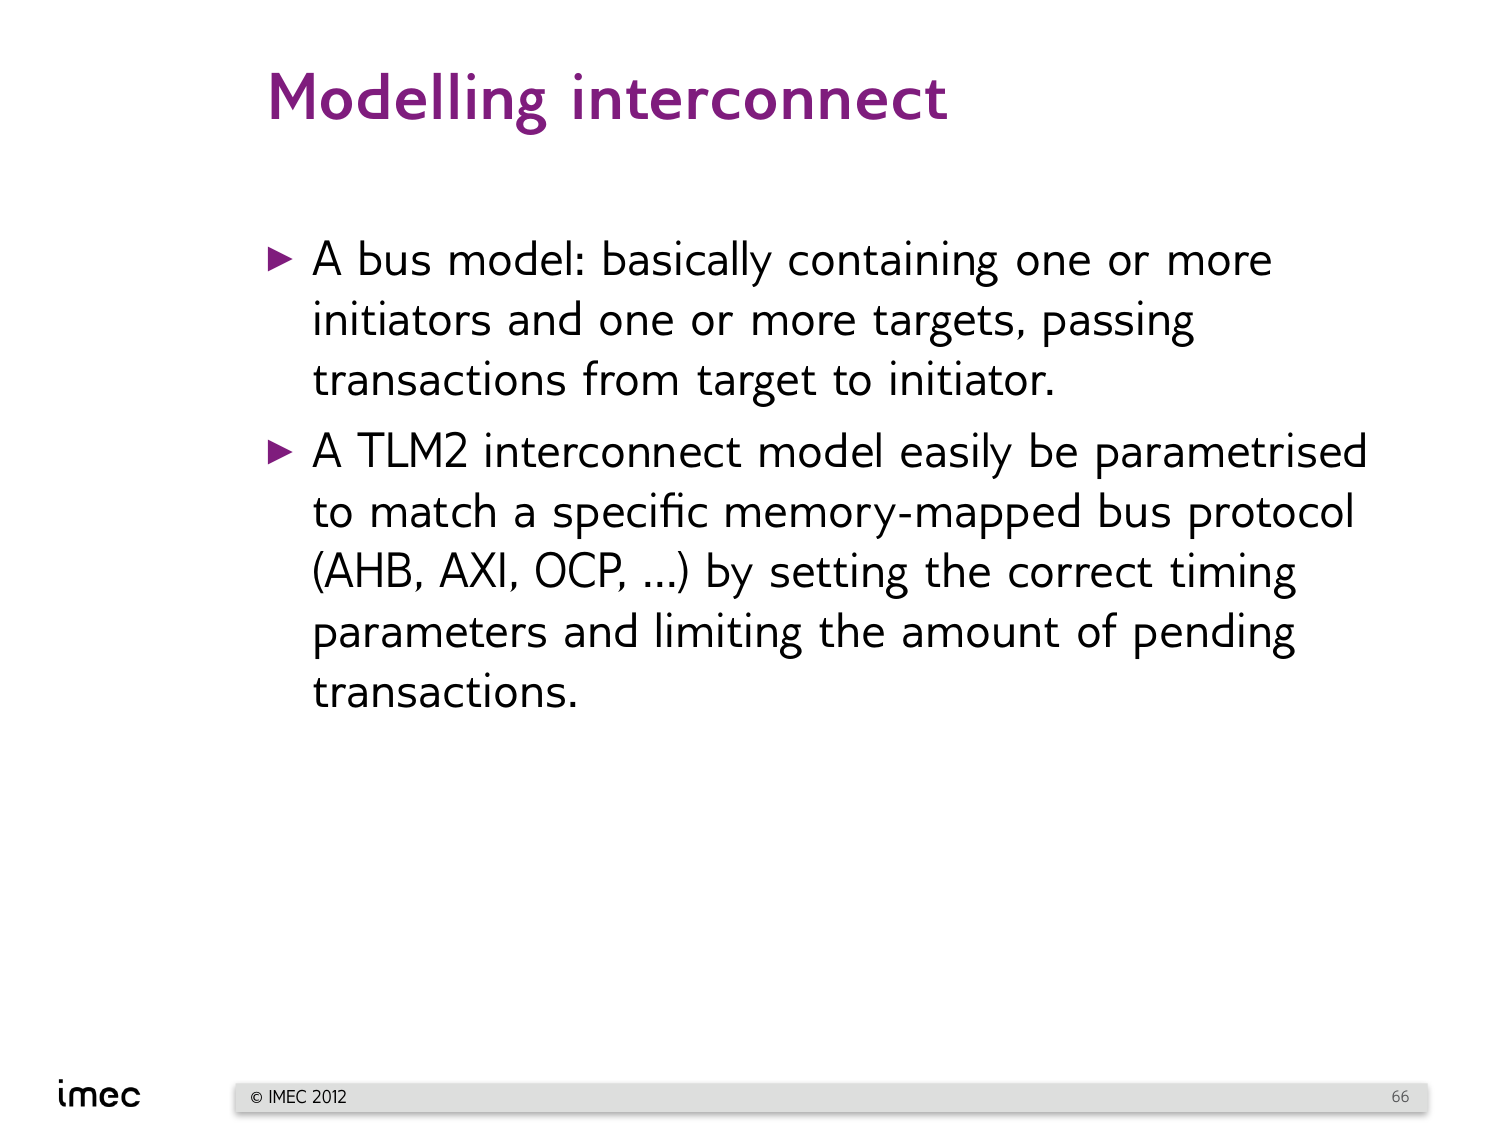

# Modelling interconnect
A bus model: basically containing one or more initiators and one or more targets, passing transactions from target to initiator.
A TLM2 interconnect model easily be parametrised to match a specific memory-mapped bus protocol (AHB, AXI, OCP, ...) by setting the correct timing parameters and limiting the amount of pending transactions.